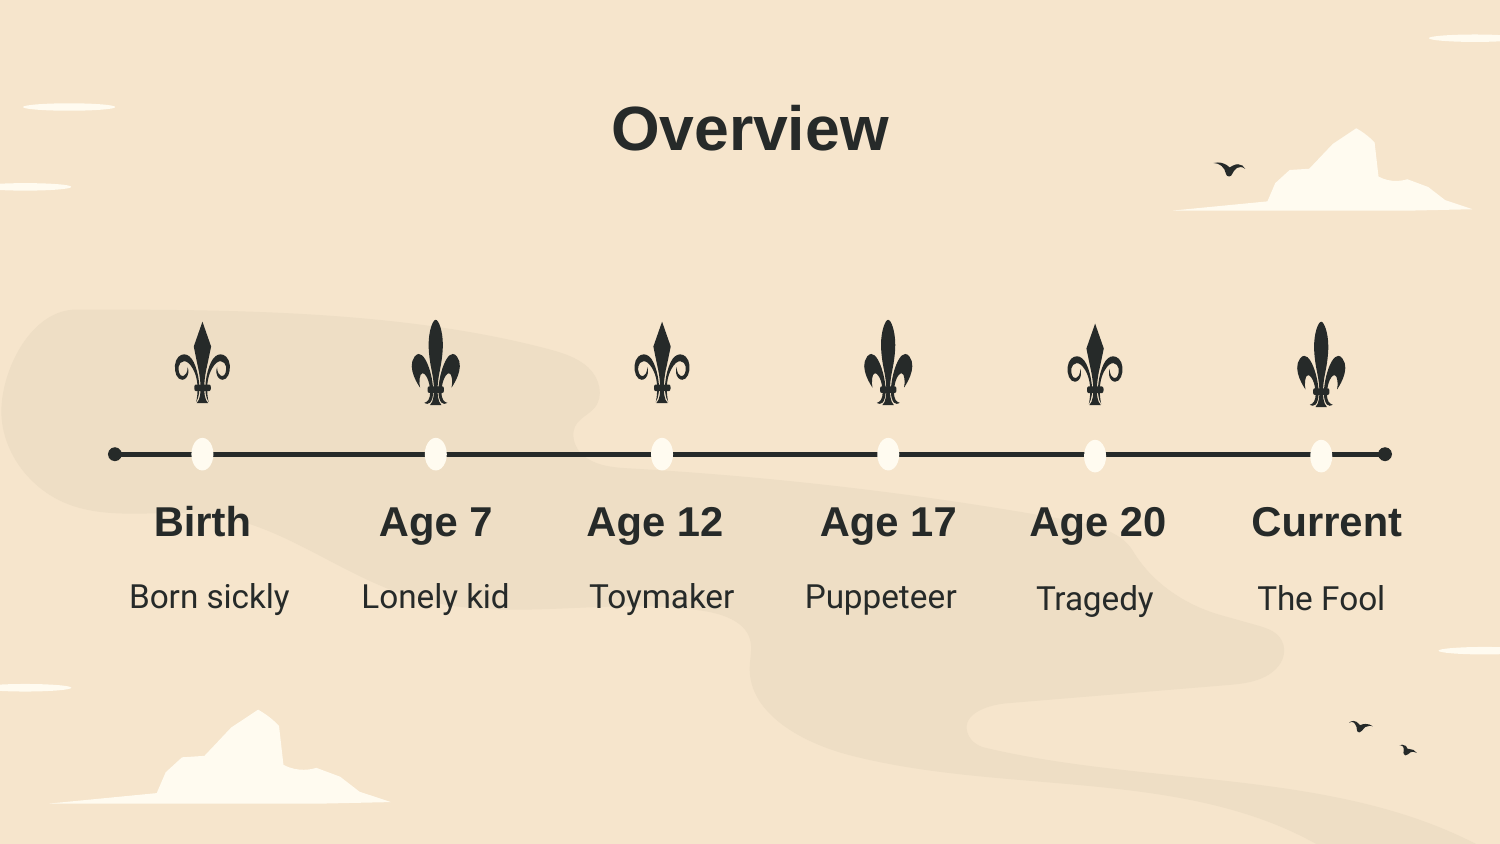

# Overview

Birth
Age 7
Age 17
Age 12
Age 20
Current
Lonely kid
Toymaker
Born sickly
Puppeteer
Tragedy
The Fool